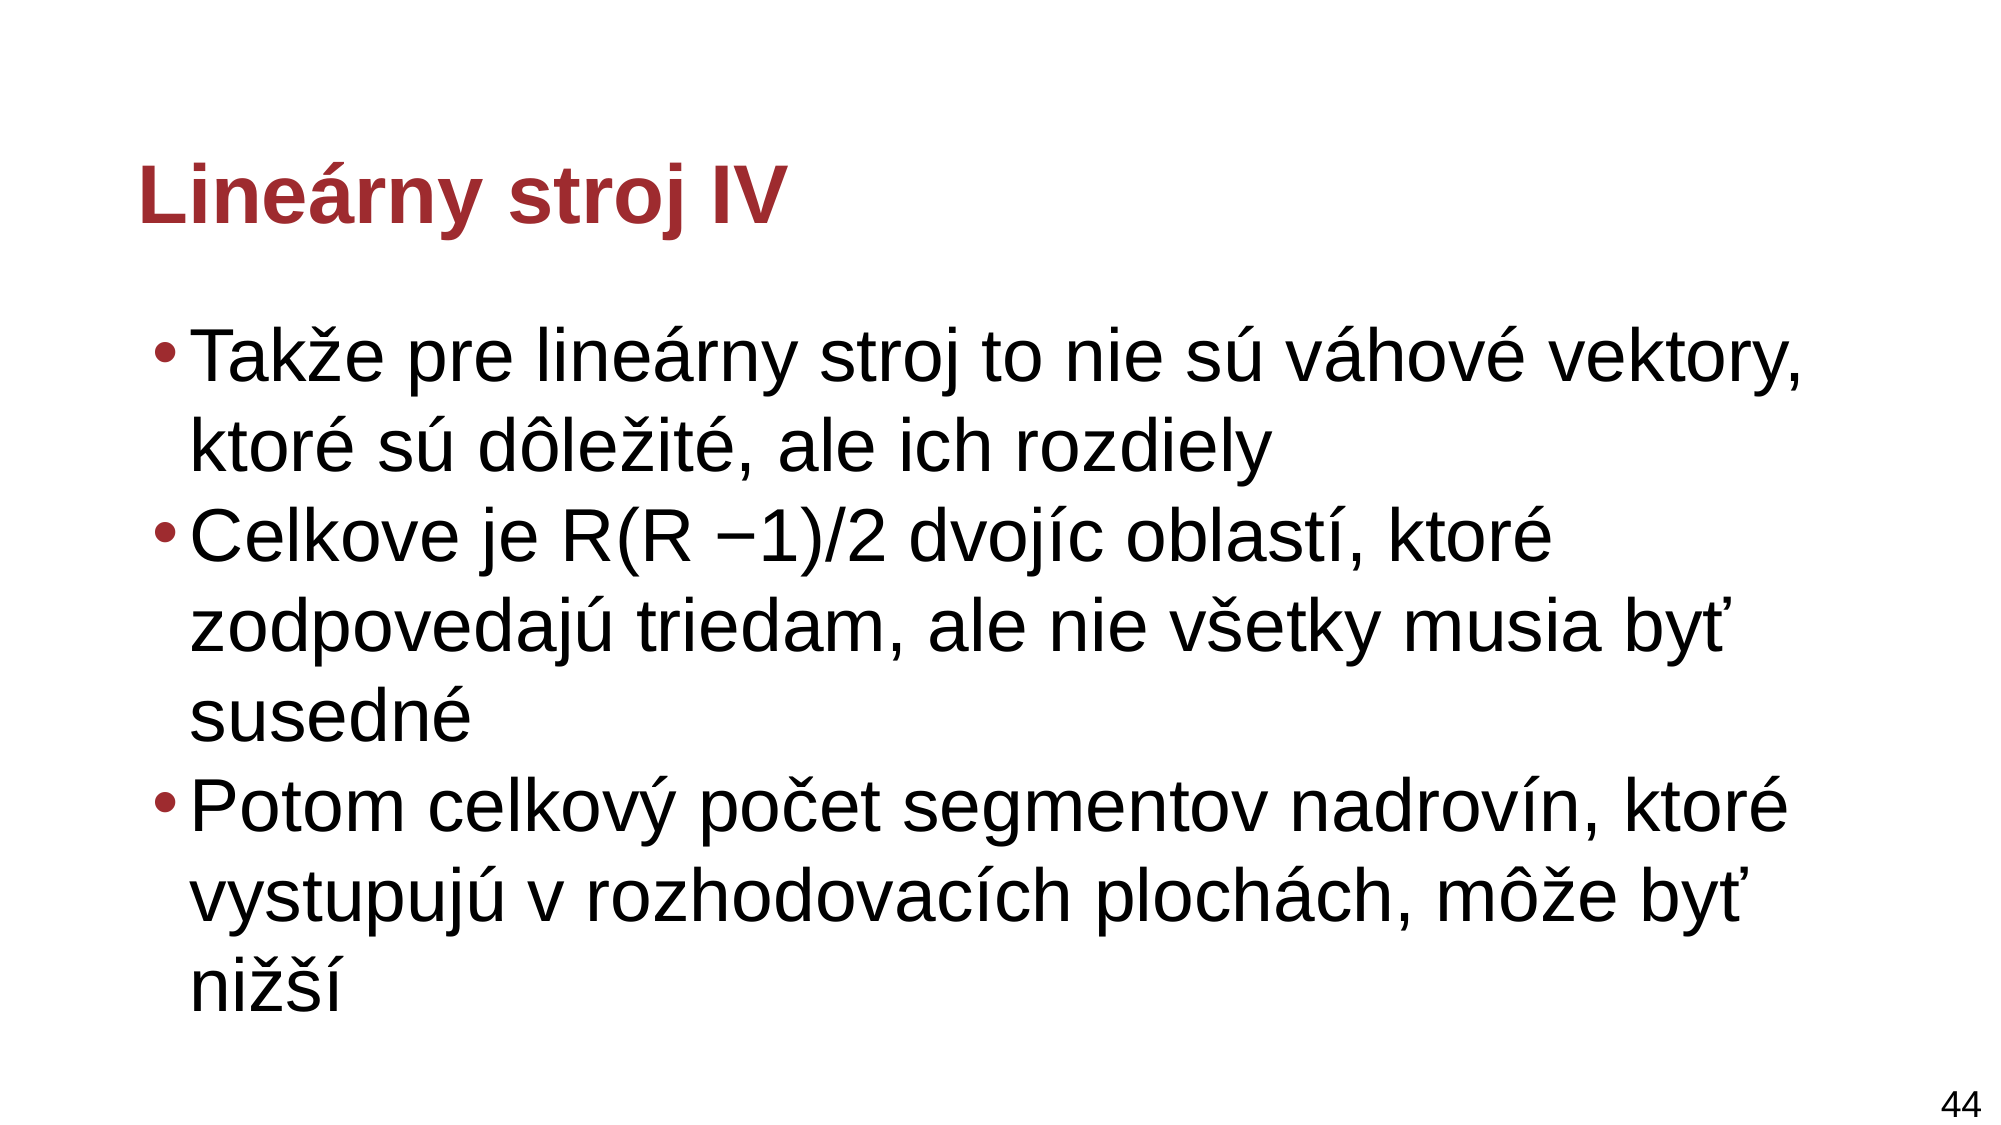

# Lineárny stroj IV
Takže pre lineárny stroj to nie sú váhové vektory, ktoré sú dôležité, ale ich rozdiely
Celkove je R(R −1)/2 dvojíc oblastí, ktoré zodpovedajú triedam, ale nie všetky musia byť susedné
Potom celkový počet segmentov nadrovín, ktoré vystupujú v rozhodovacích plochách, môže byť nižší